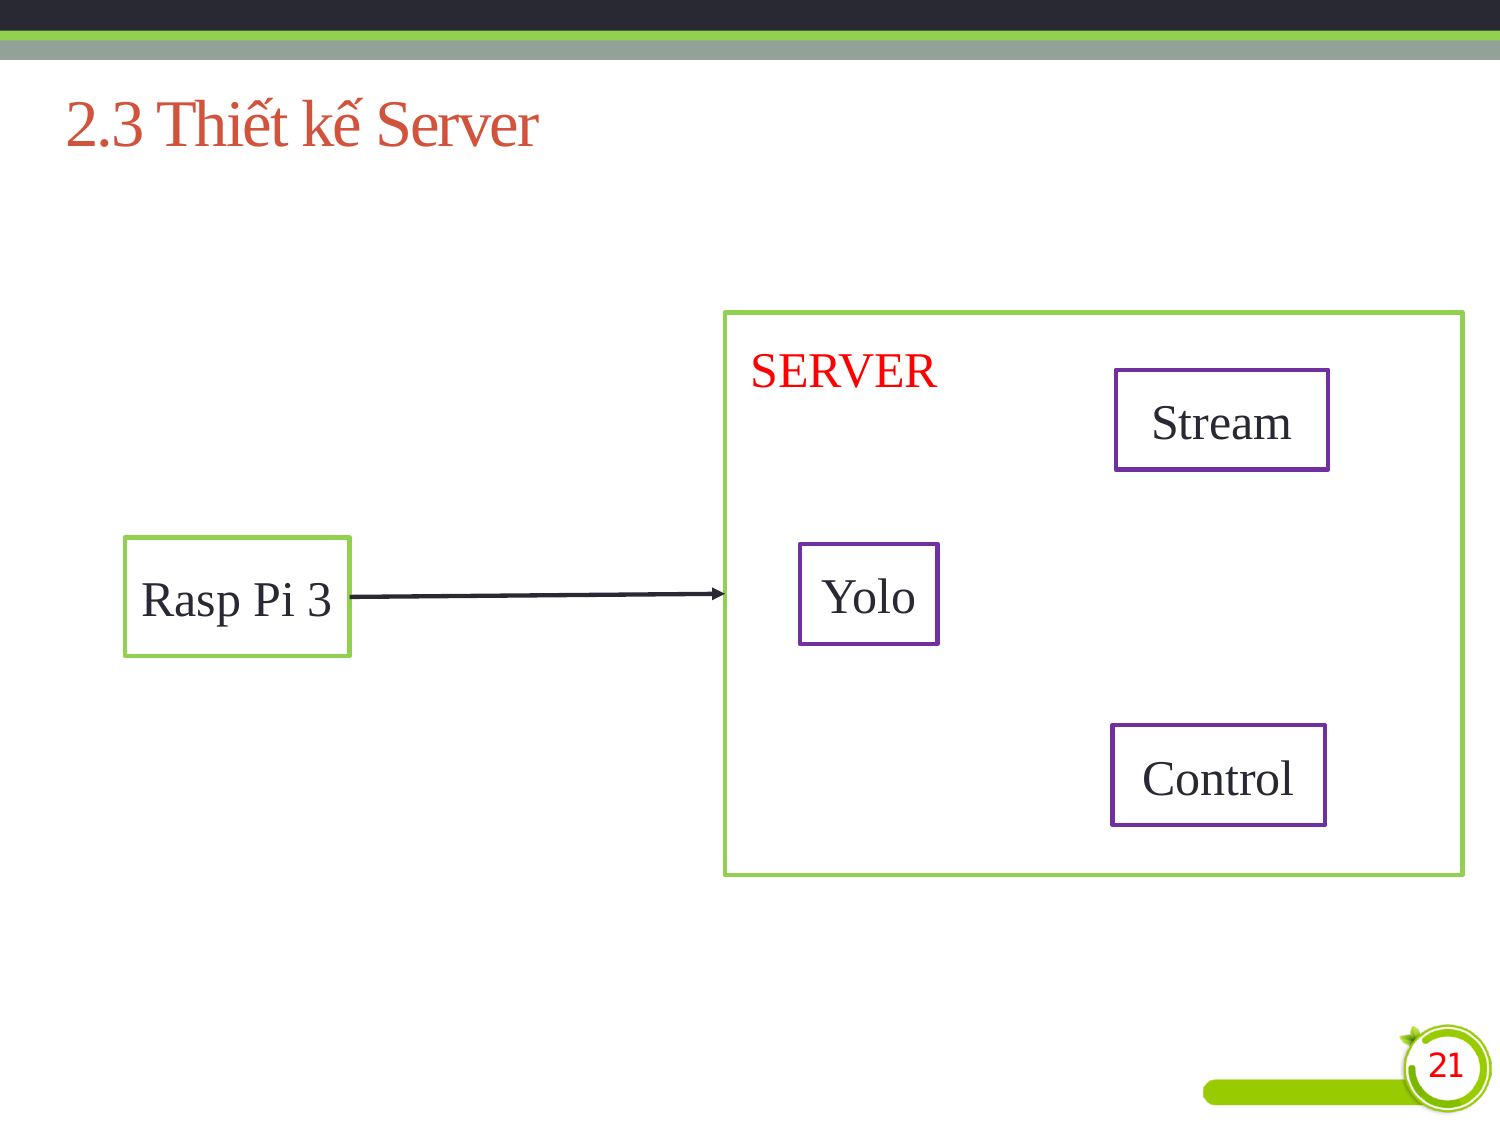

2.3 Thiết kế Server

SERVER
Stream
Rasp Pi 3
Yolo
Control